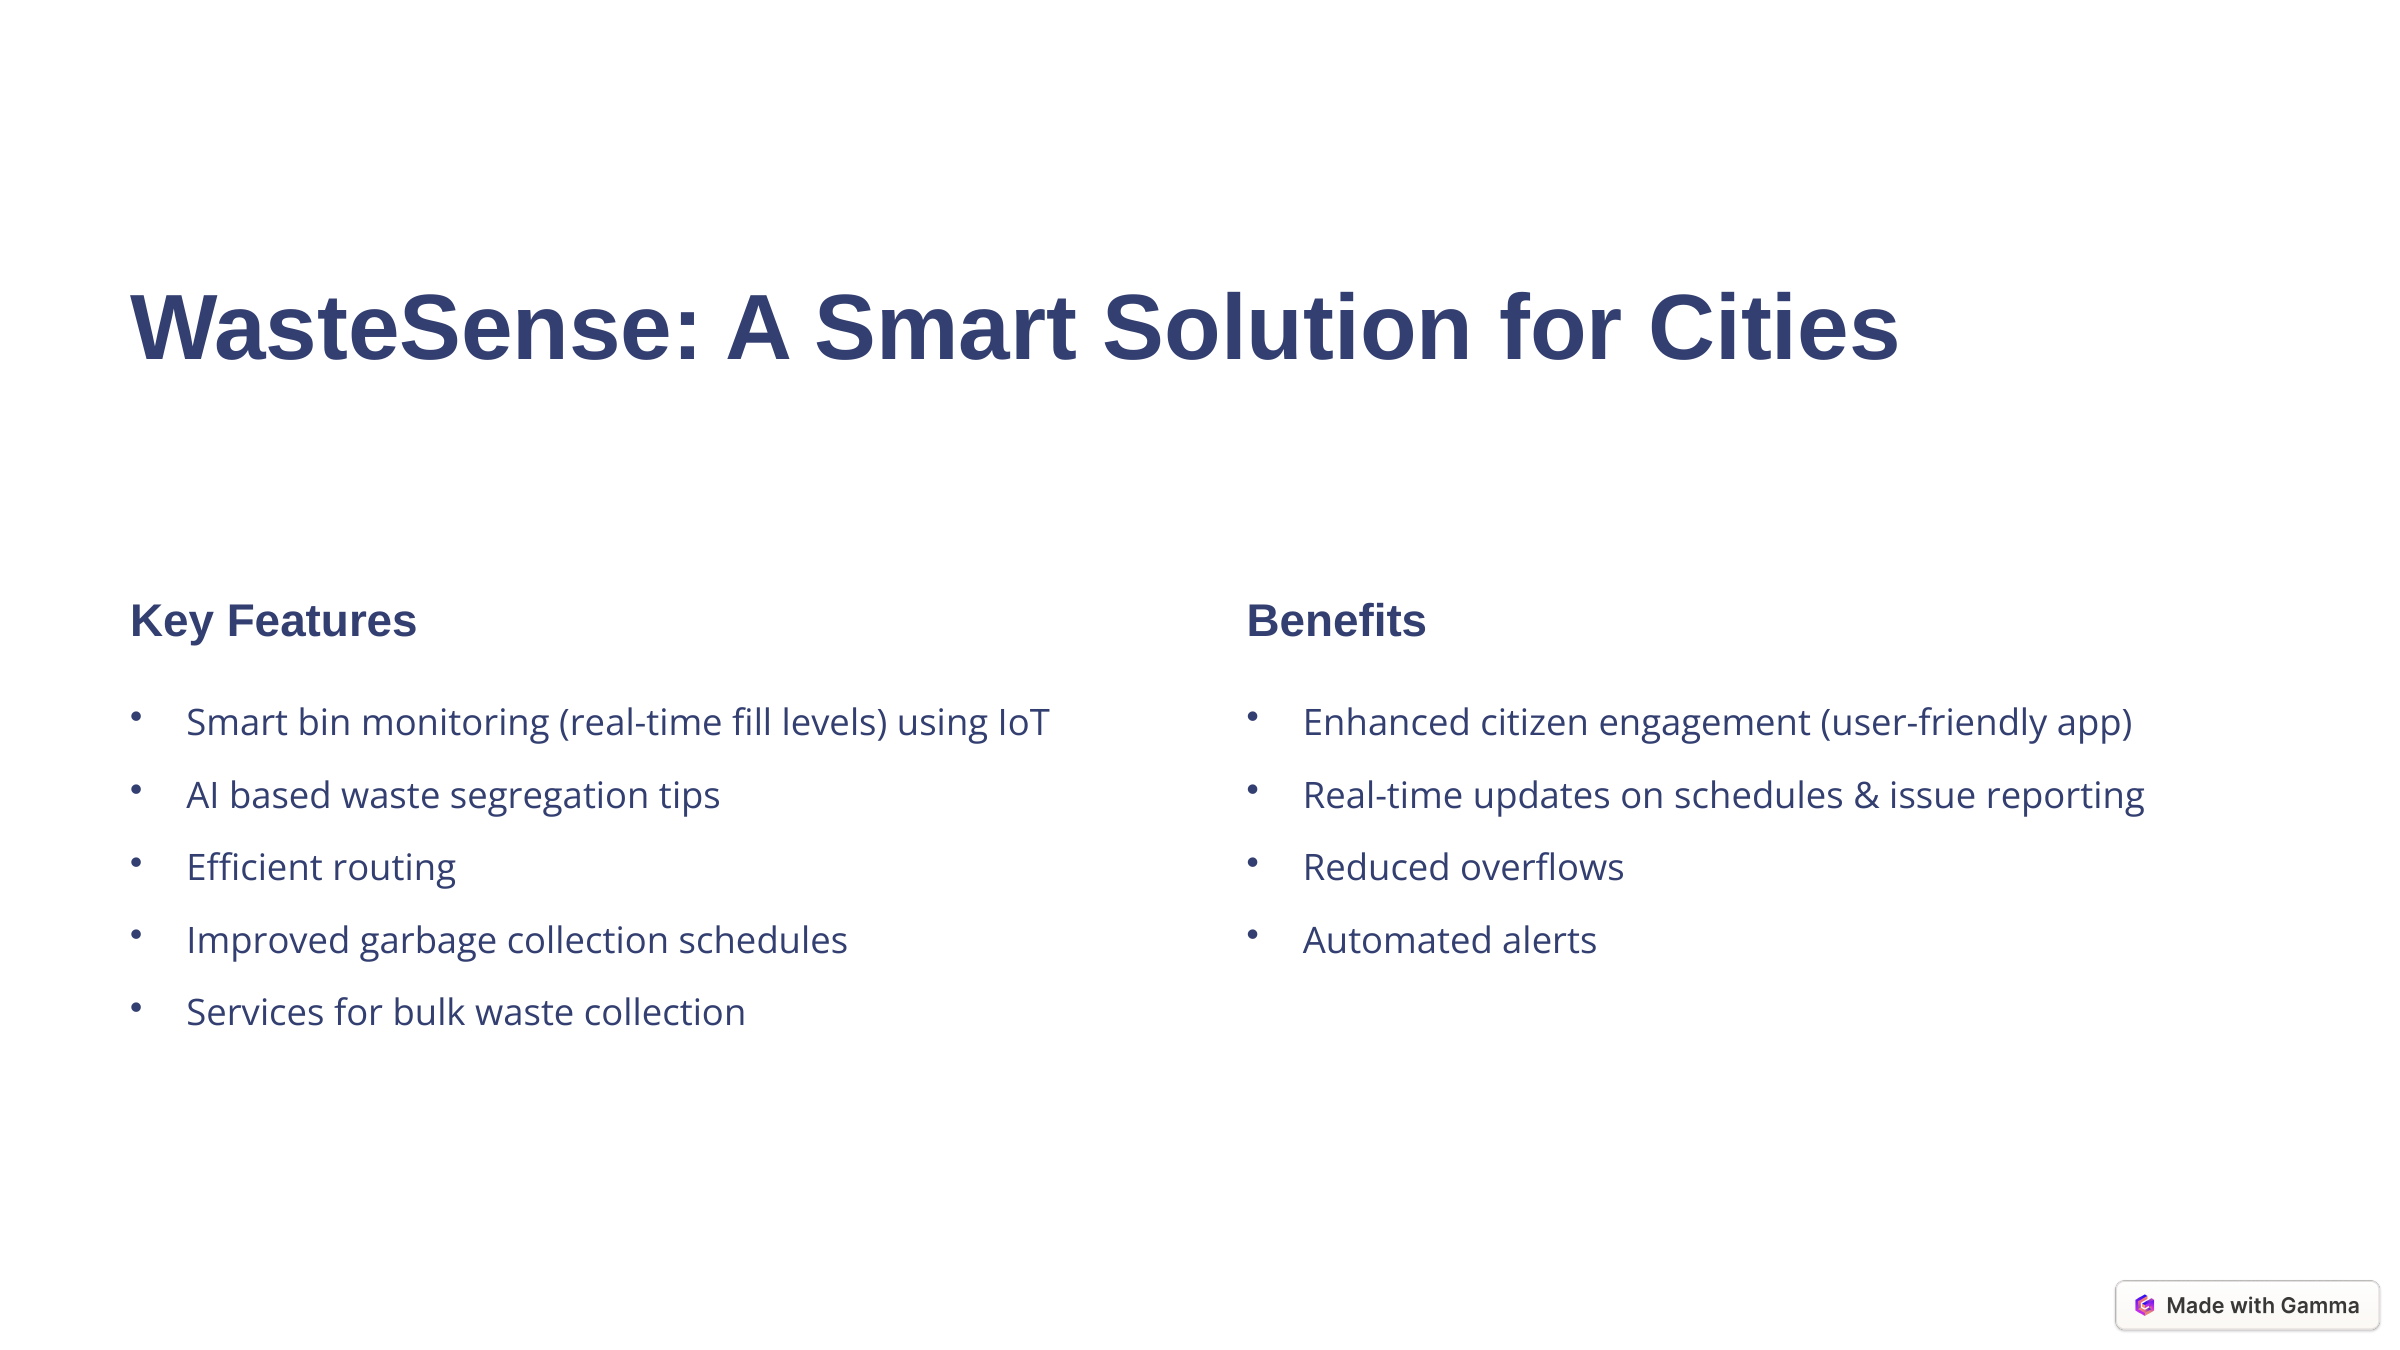

WasteSense: A Smart Solution for Cities
Key Features
Benefits
Smart bin monitoring (real-time fill levels) using IoT
Enhanced citizen engagement (user-friendly app)
AI based waste segregation tips
Real-time updates on schedules & issue reporting
Efficient routing
Reduced overflows
Improved garbage collection schedules
Automated alerts
Services for bulk waste collection